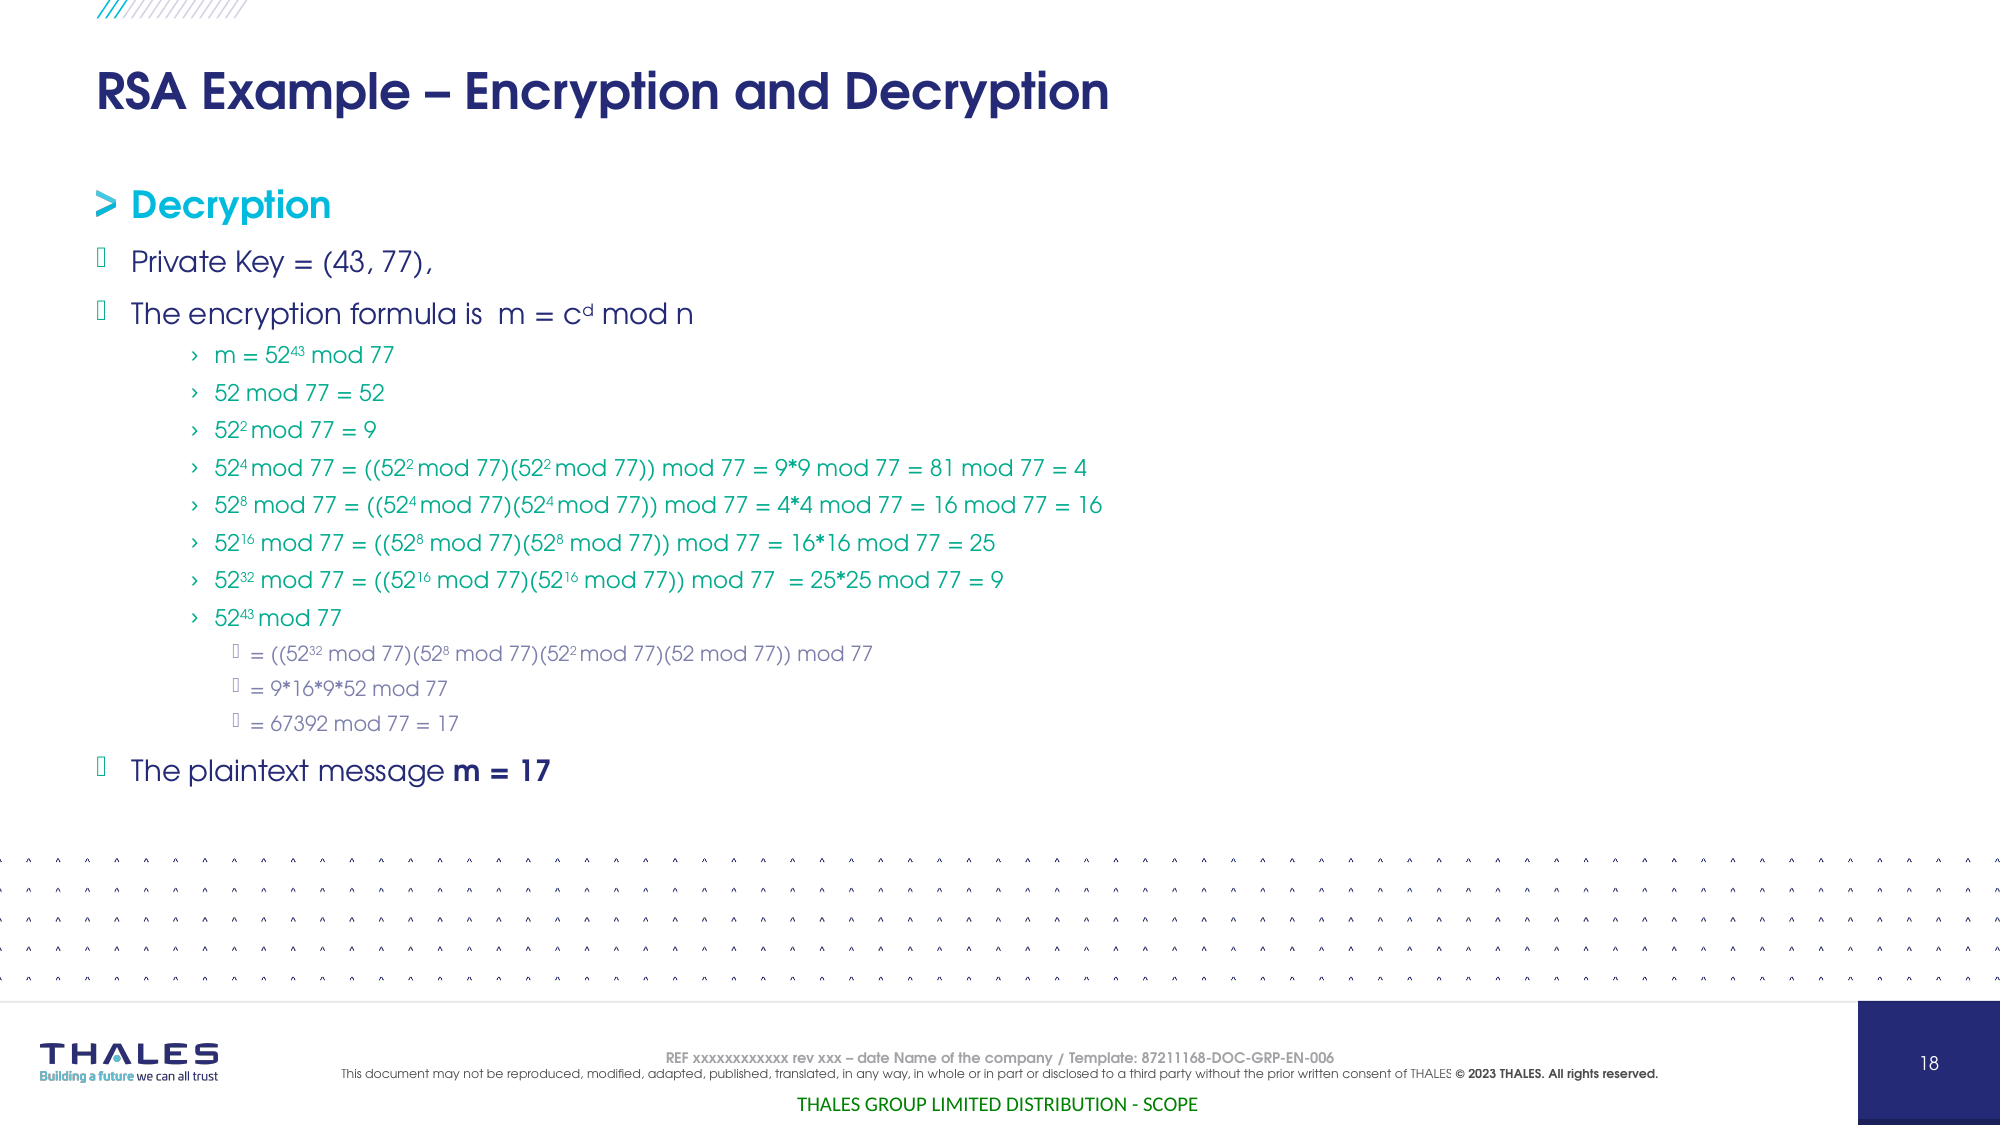

# RSA Example – Encryption and Decryption
Decryption
Private Key = (43, 77),
The encryption formula is  m = cd mod n
m = 5243 mod 77
52 mod 77 = 52
522 mod 77 = 9
524 mod 77 = ((522 mod 77)(522 mod 77)) mod 77 = 9*9 mod 77 = 81 mod 77 = 4
528 mod 77 = ((524 mod 77)(524 mod 77)) mod 77 = 4*4 mod 77 = 16 mod 77 = 16
5216 mod 77 = ((528 mod 77)(528 mod 77)) mod 77 = 16*16 mod 77 = 25
5232 mod 77 = ((5216 mod 77)(5216 mod 77)) mod 77  = 25*25 mod 77 = 9
5243 mod 77
= ((5232 mod 77)(528 mod 77)(522 mod 77)(52 mod 77)) mod 77
= 9*16*9*52 mod 77
= 67392 mod 77 = 17
The plaintext message m = 17